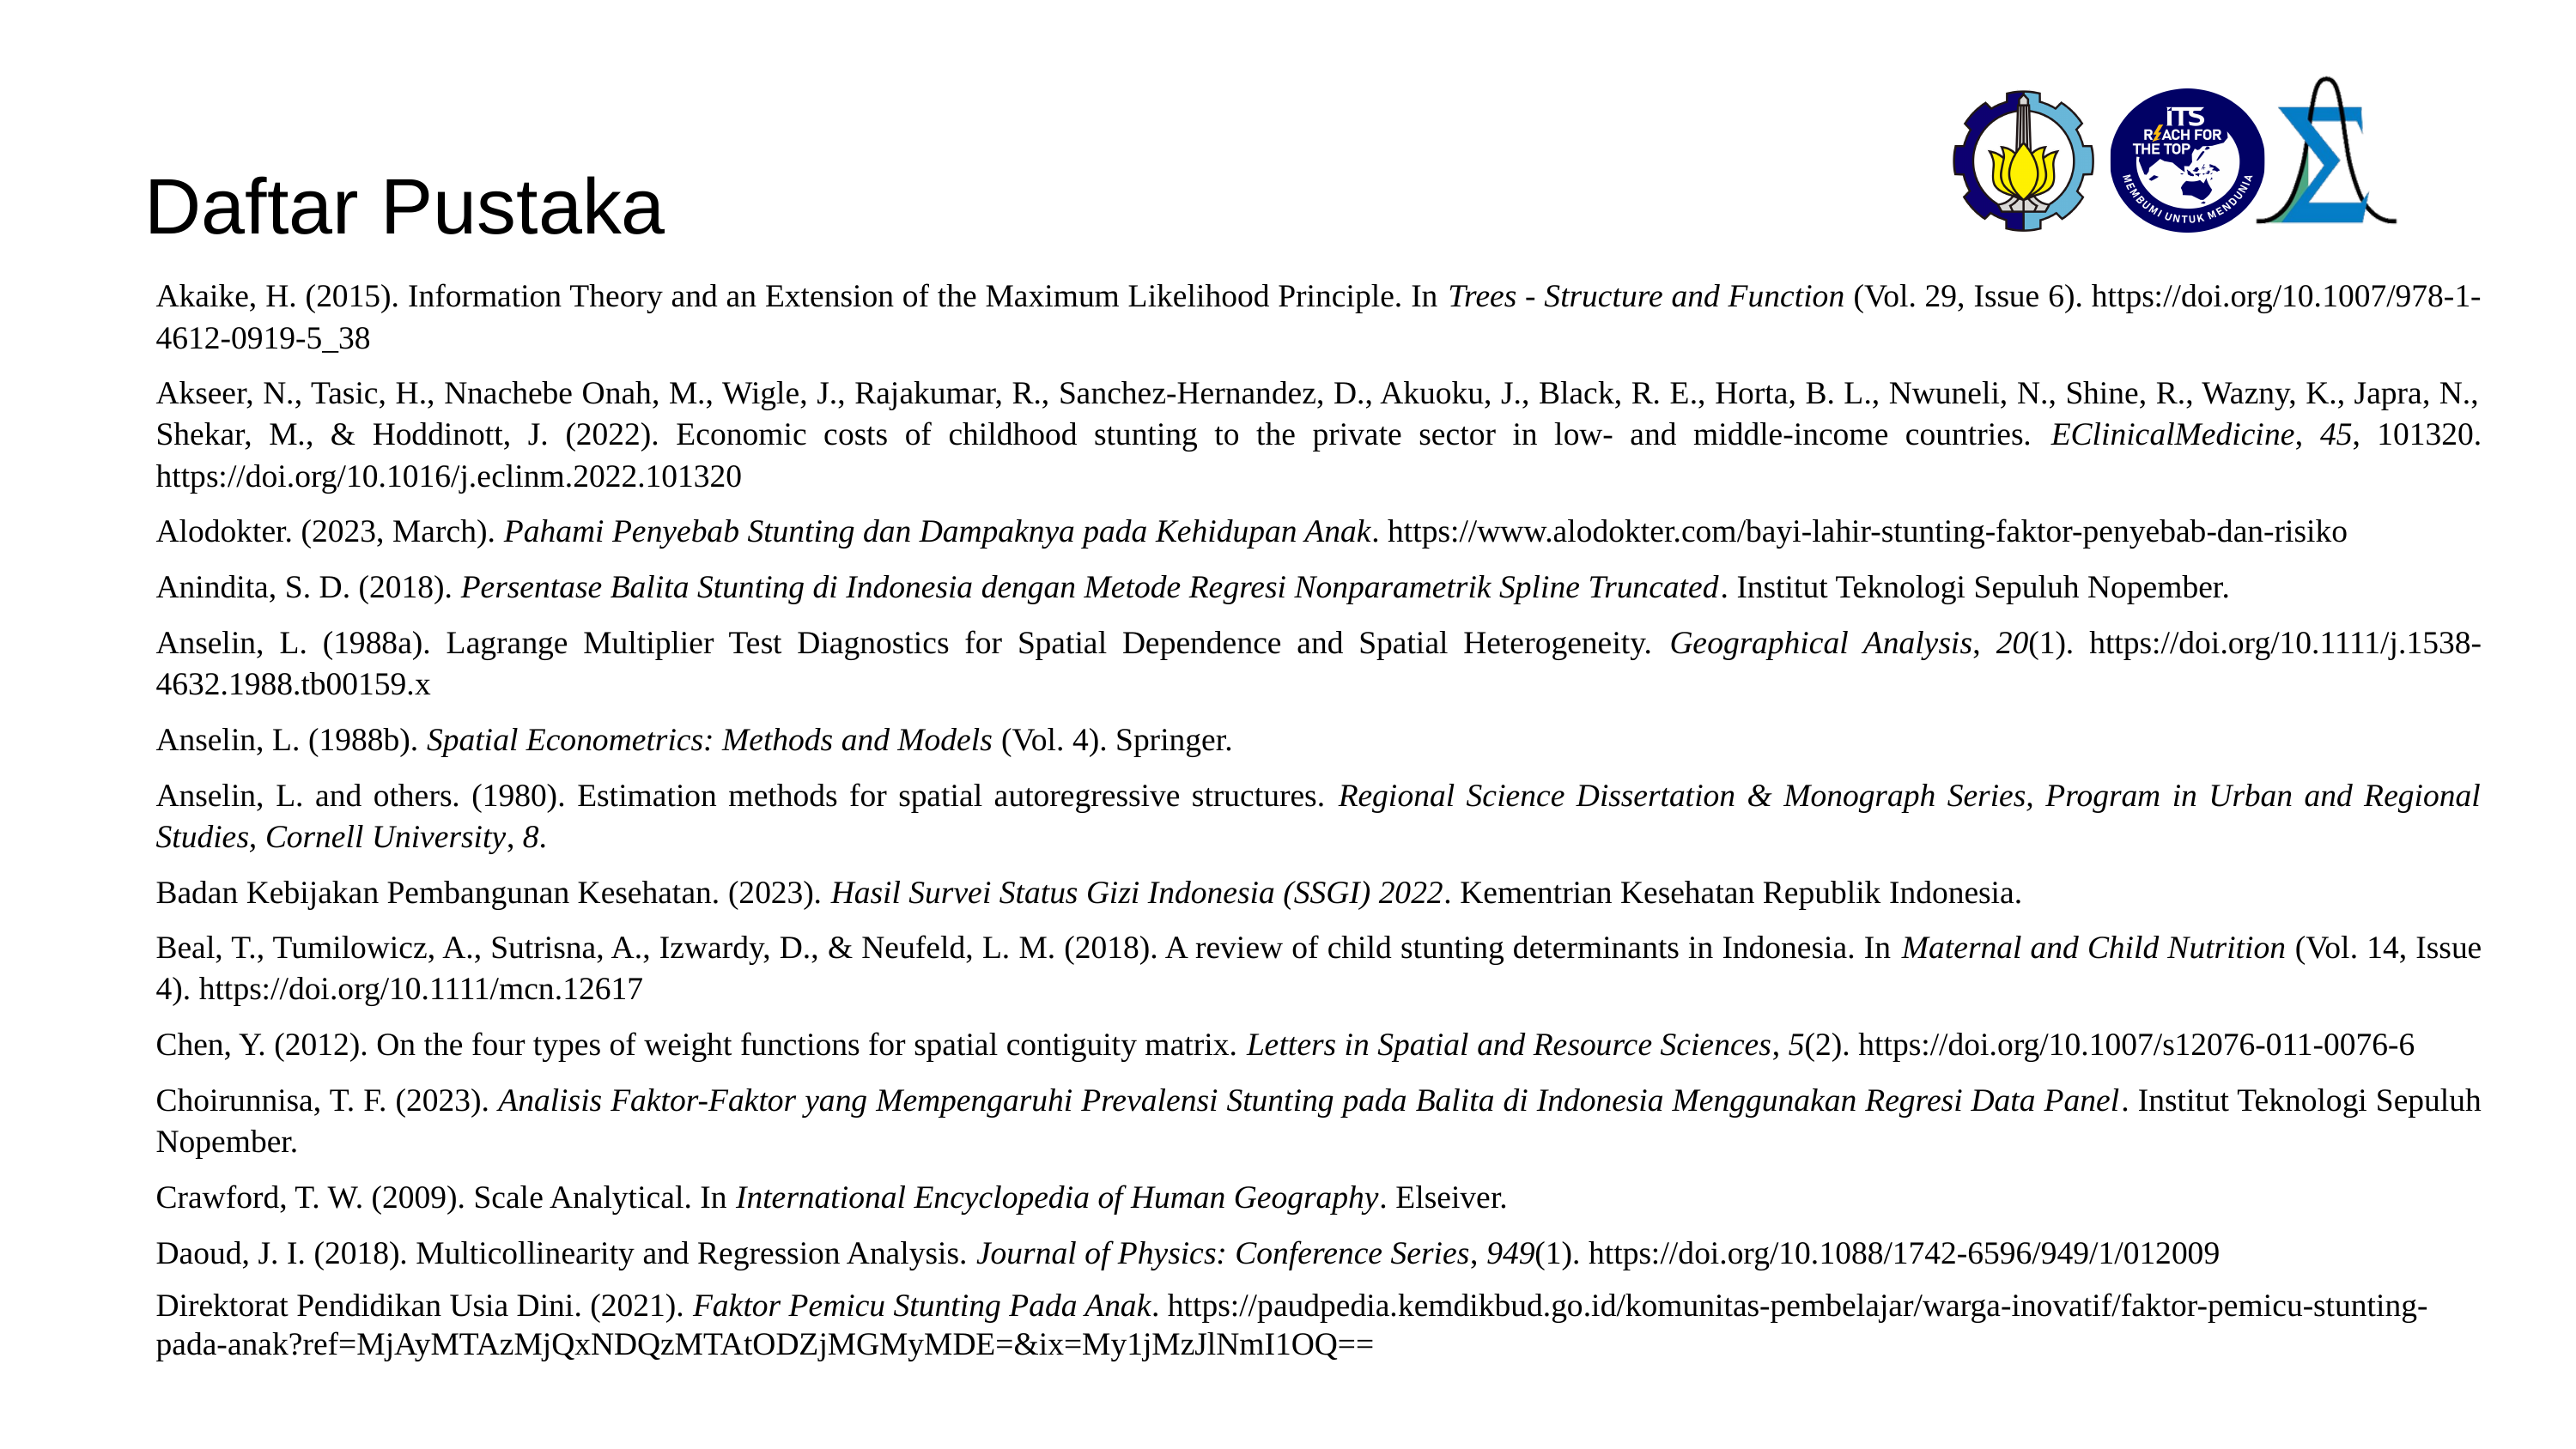

Daftar Pustaka
Akaike, H. (2015). Information Theory and an Extension of the Maximum Likelihood Principle. In Trees - Structure and Function (Vol. 29, Issue 6). https://doi.org/10.1007/978-1-4612-0919-5_38
Akseer, N., Tasic, H., Nnachebe Onah, M., Wigle, J., Rajakumar, R., Sanchez-Hernandez, D., Akuoku, J., Black, R. E., Horta, B. L., Nwuneli, N., Shine, R., Wazny, K., Japra, N., Shekar, M., & Hoddinott, J. (2022). Economic costs of childhood stunting to the private sector in low- and middle-income countries. EClinicalMedicine, 45, 101320. https://doi.org/10.1016/j.eclinm.2022.101320
Alodokter. (2023, March). Pahami Penyebab Stunting dan Dampaknya pada Kehidupan Anak. https://www.alodokter.com/bayi-lahir-stunting-faktor-penyebab-dan-risiko
Anindita, S. D. (2018). Persentase Balita Stunting di Indonesia dengan Metode Regresi Nonparametrik Spline Truncated. Institut Teknologi Sepuluh Nopember.
Anselin, L. (1988a). Lagrange Multiplier Test Diagnostics for Spatial Dependence and Spatial Heterogeneity. Geographical Analysis, 20(1). https://doi.org/10.1111/j.1538-4632.1988.tb00159.x
Anselin, L. (1988b). Spatial Econometrics: Methods and Models (Vol. 4). Springer.
Anselin, L. and others. (1980). Estimation methods for spatial autoregressive structures. Regional Science Dissertation & Monograph Series, Program in Urban and Regional Studies, Cornell University, 8.
Badan Kebijakan Pembangunan Kesehatan. (2023). Hasil Survei Status Gizi Indonesia (SSGI) 2022. Kementrian Kesehatan Republik Indonesia.
Beal, T., Tumilowicz, A., Sutrisna, A., Izwardy, D., & Neufeld, L. M. (2018). A review of child stunting determinants in Indonesia. In Maternal and Child Nutrition (Vol. 14, Issue 4). https://doi.org/10.1111/mcn.12617
Chen, Y. (2012). On the four types of weight functions for spatial contiguity matrix. Letters in Spatial and Resource Sciences, 5(2). https://doi.org/10.1007/s12076-011-0076-6
Choirunnisa, T. F. (2023). Analisis Faktor-Faktor yang Mempengaruhi Prevalensi Stunting pada Balita di Indonesia Menggunakan Regresi Data Panel. Institut Teknologi Sepuluh Nopember.
Crawford, T. W. (2009). Scale Analytical. In International Encyclopedia of Human Geography. Elseiver.
Daoud, J. I. (2018). Multicollinearity and Regression Analysis. Journal of Physics: Conference Series, 949(1). https://doi.org/10.1088/1742-6596/949/1/012009
Direktorat Pendidikan Usia Dini. (2021). Faktor Pemicu Stunting Pada Anak. https://paudpedia.kemdikbud.go.id/komunitas-pembelajar/warga-inovatif/faktor-pemicu-stunting-pada-anak?ref=MjAyMTAzMjQxNDQzMTAtODZjMGMyMDE=&ix=My1jMzJlNmI1OQ==